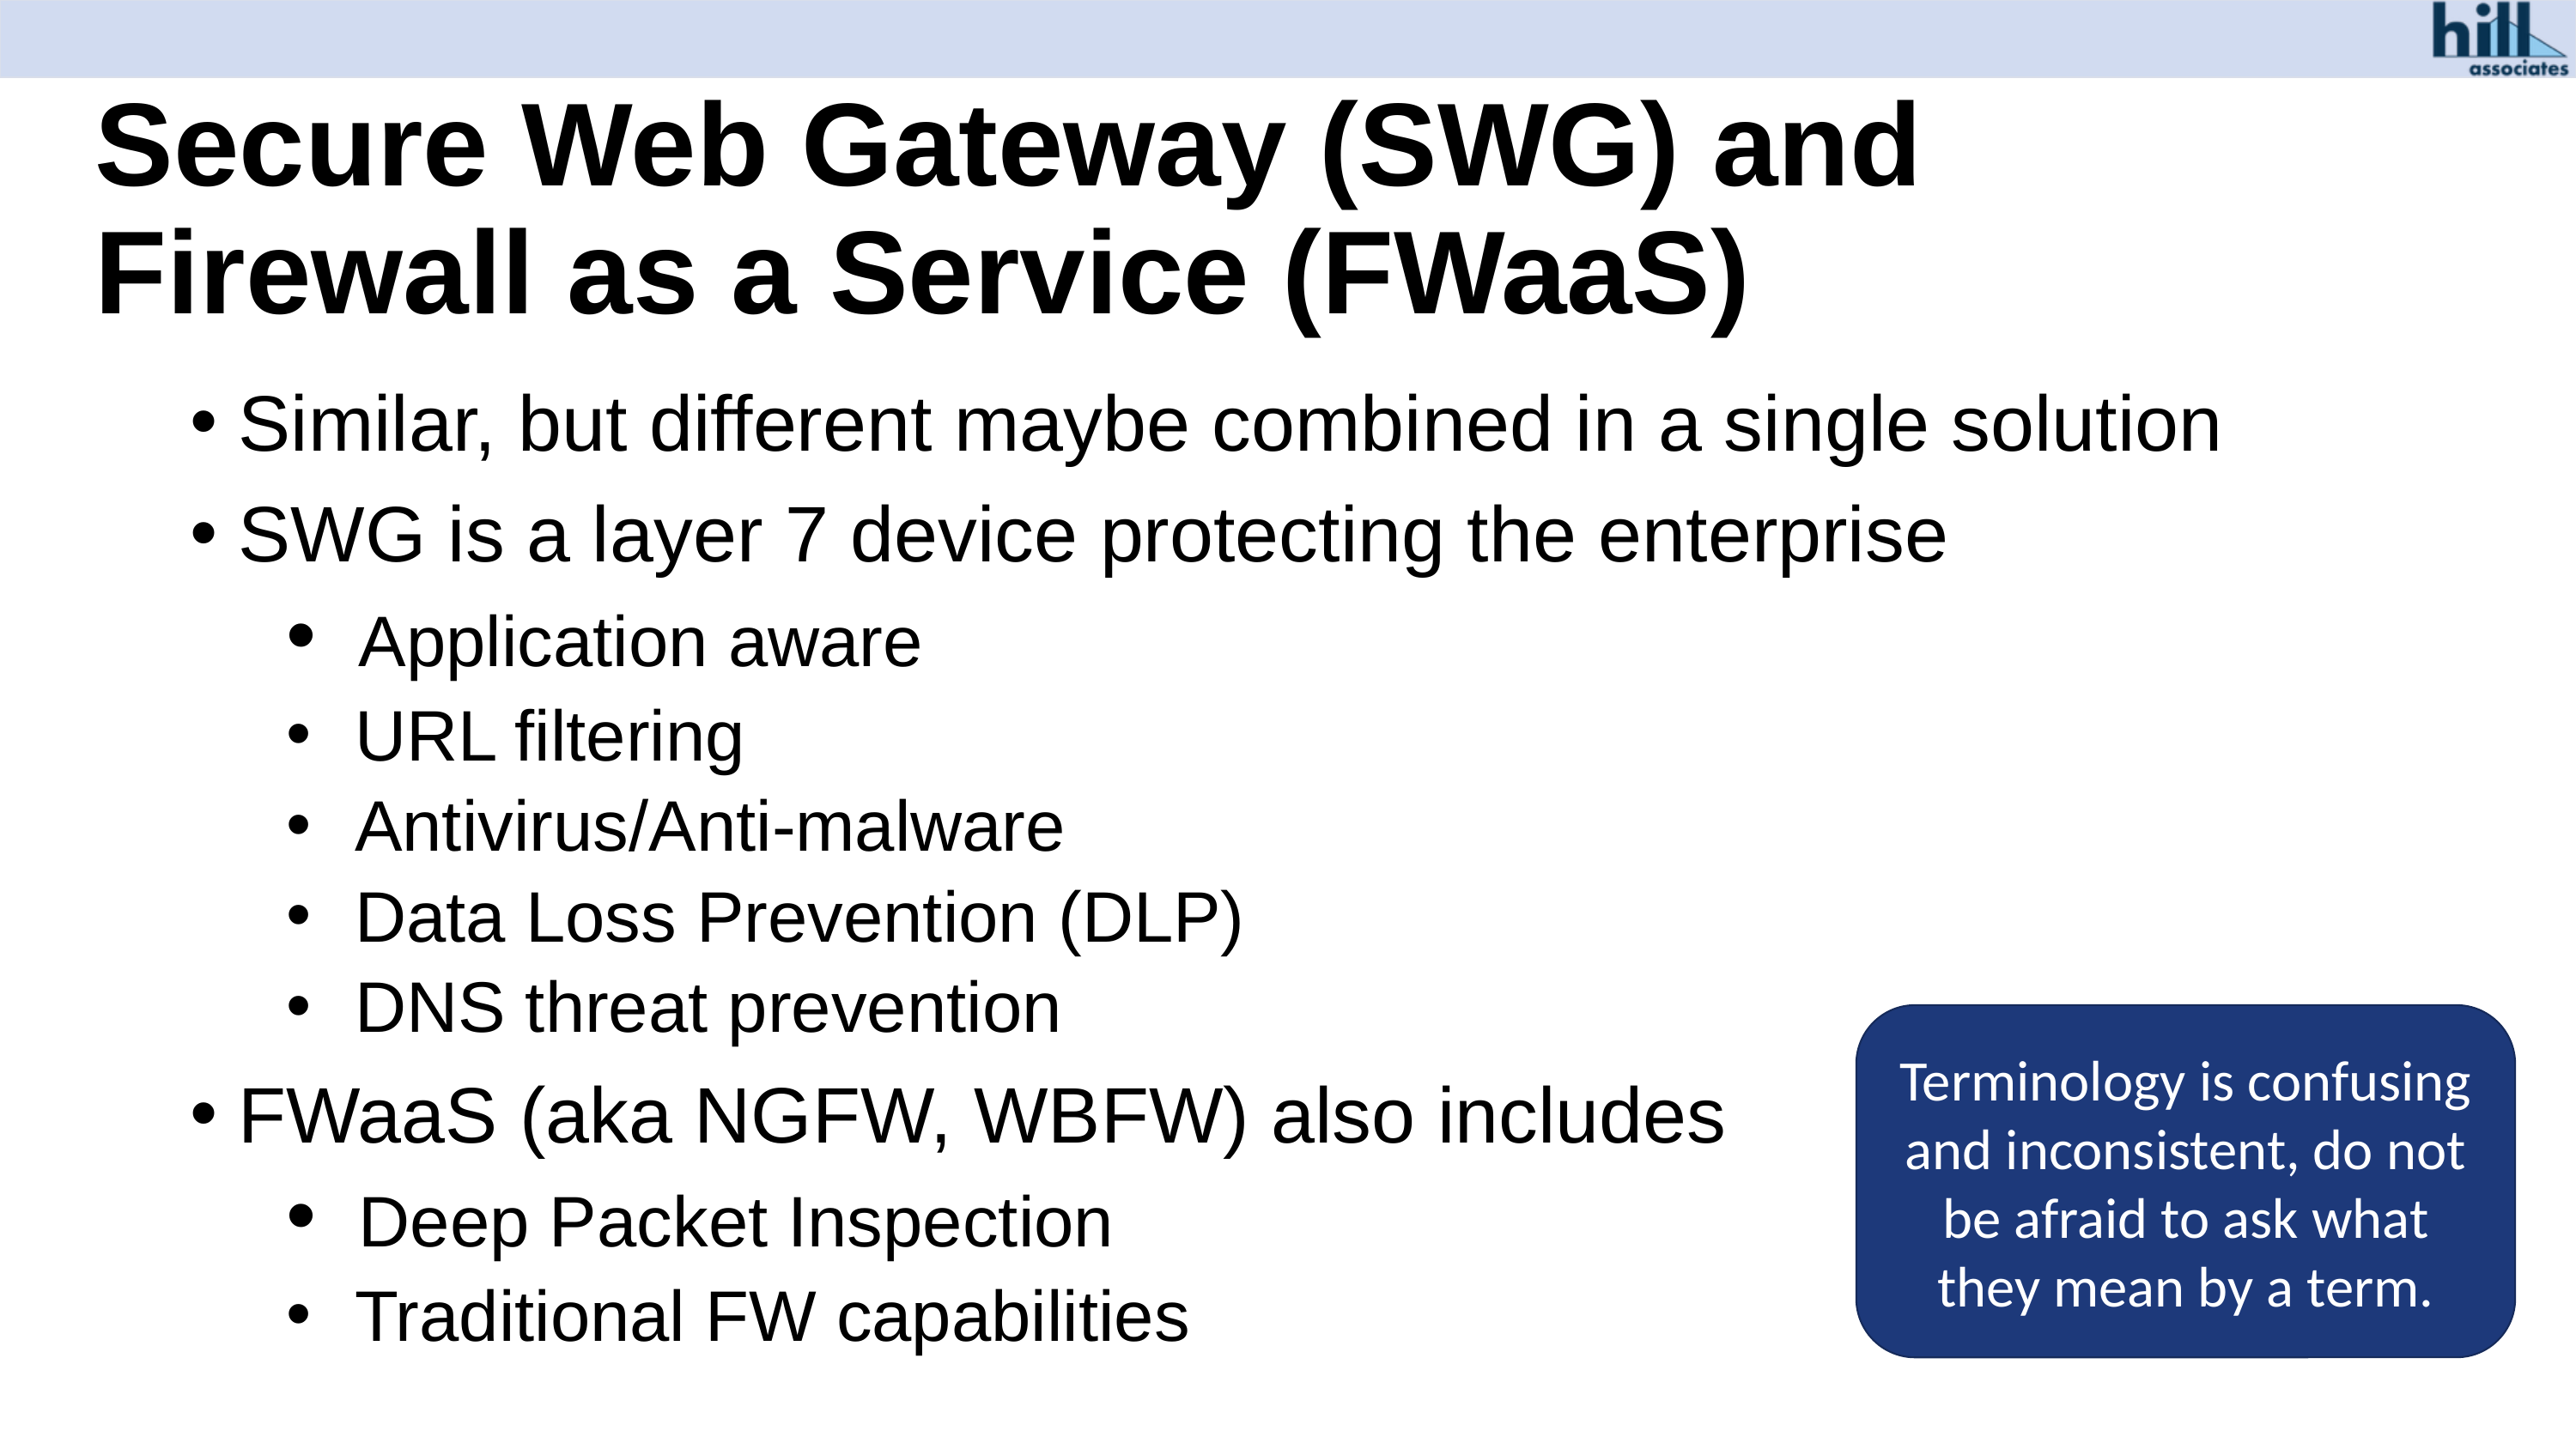

# Secure Web Gateway (SWG) and Firewall as a Service (FWaaS)
Similar, but different maybe combined in a single solution
SWG is a layer 7 device protecting the enterprise
 Application aware
 URL filtering
 Antivirus/Anti-malware
 Data Loss Prevention (DLP)
 DNS threat prevention
FWaaS (aka NGFW, WBFW) also includes
 Deep Packet Inspection
 Traditional FW capabilities
Terminology is confusing and inconsistent, do not be afraid to ask what they mean by a term.